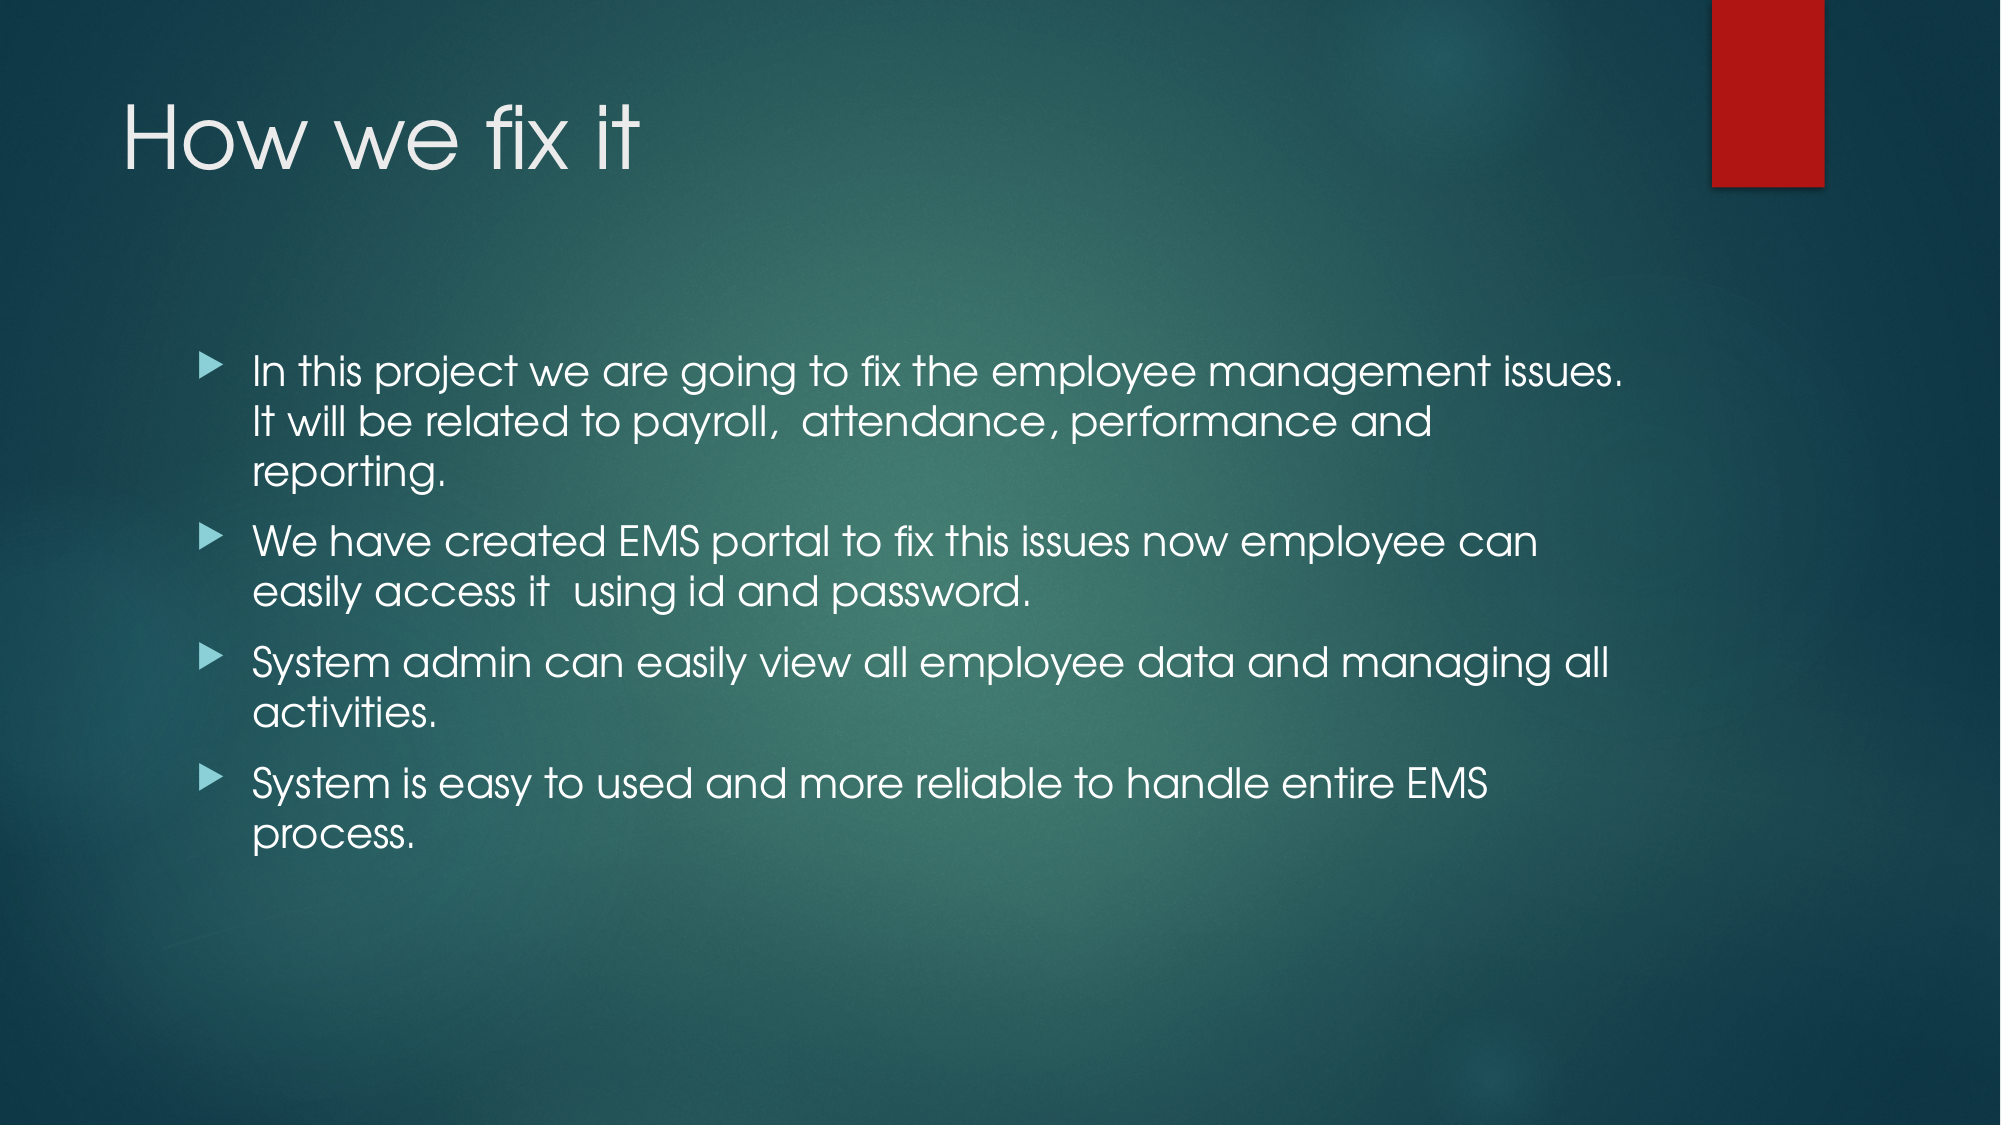

# How we fix it
In this project we are going to fix the employee management issues. It will be related to payroll,  attendance, performance and reporting.
We have created EMS portal to fix this issues now employee can easily access it  using id and password.
System admin can easily view all employee data and managing all activities.
System is easy to used and more reliable to handle entire EMS process.